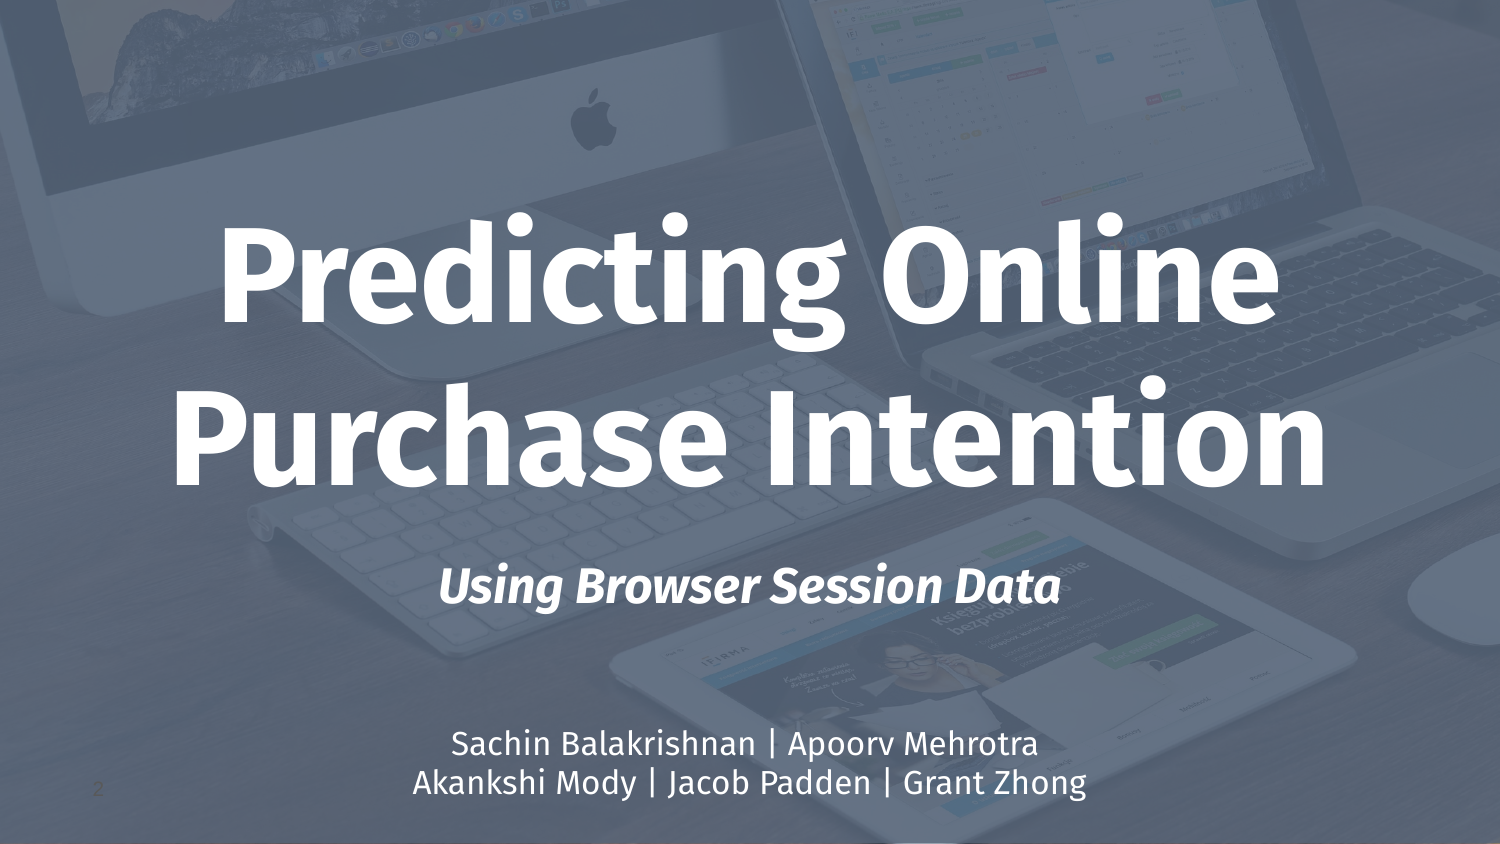

Predicting Online Purchase Intention
Using Browser Session Data
Sachin Balakrishnan | Apoorv Mehrotra
Akankshi Mody | Jacob Padden | Grant Zhong
2